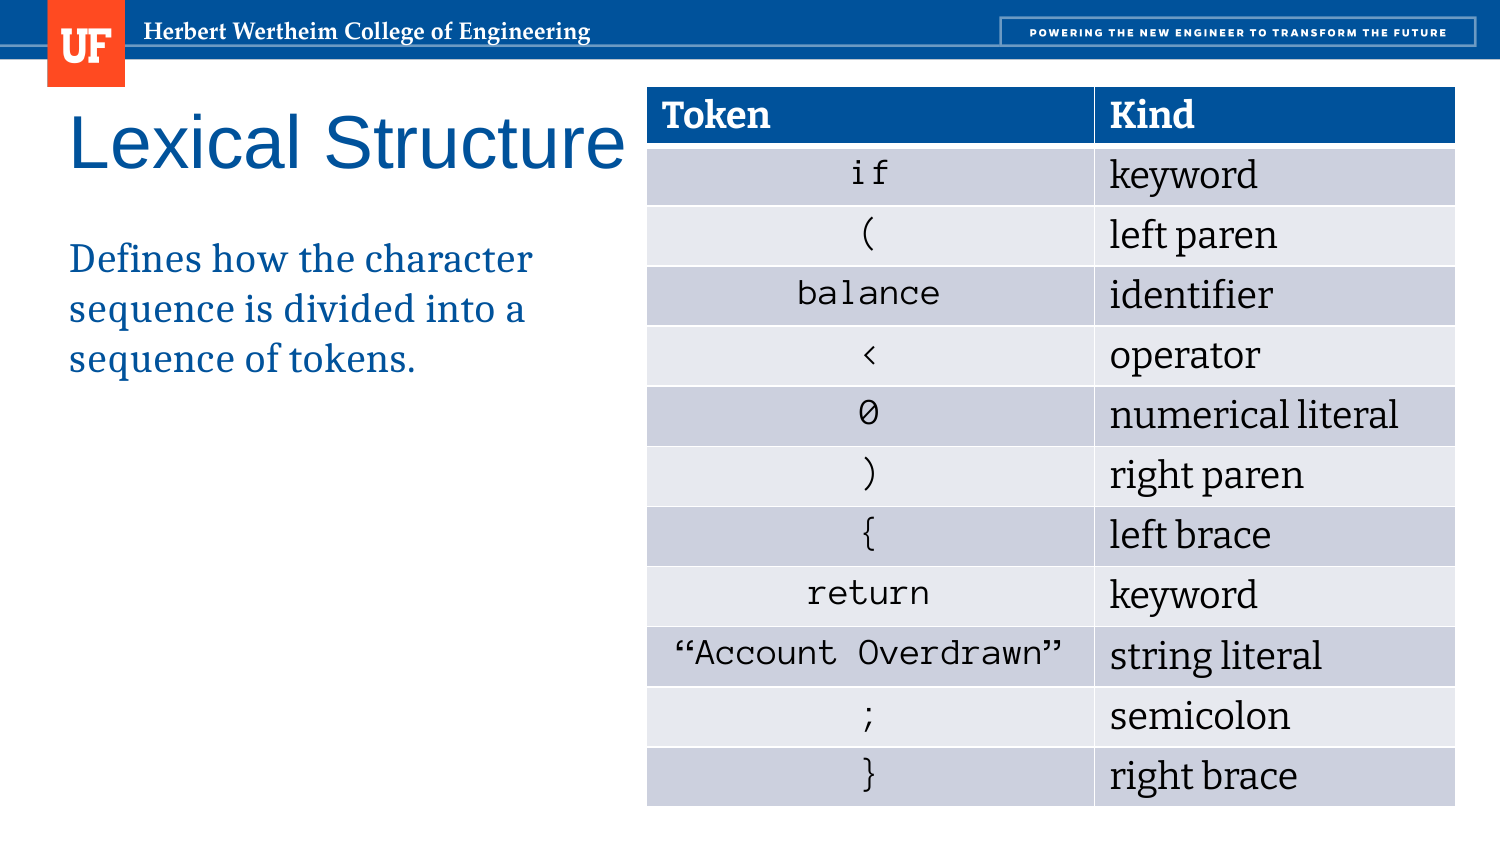

# Lexical Structure
| Token | Kind |
| --- | --- |
| if | keyword |
| ( | left paren |
| balance | identifier |
| < | operator |
| 0 | numerical literal |
| ) | right paren |
| { | left brace |
| return | keyword |
| “Account Overdrawn” | string literal |
| ; | semicolon |
| } | right brace |
Defines how the character sequence is divided into a sequence of tokens.